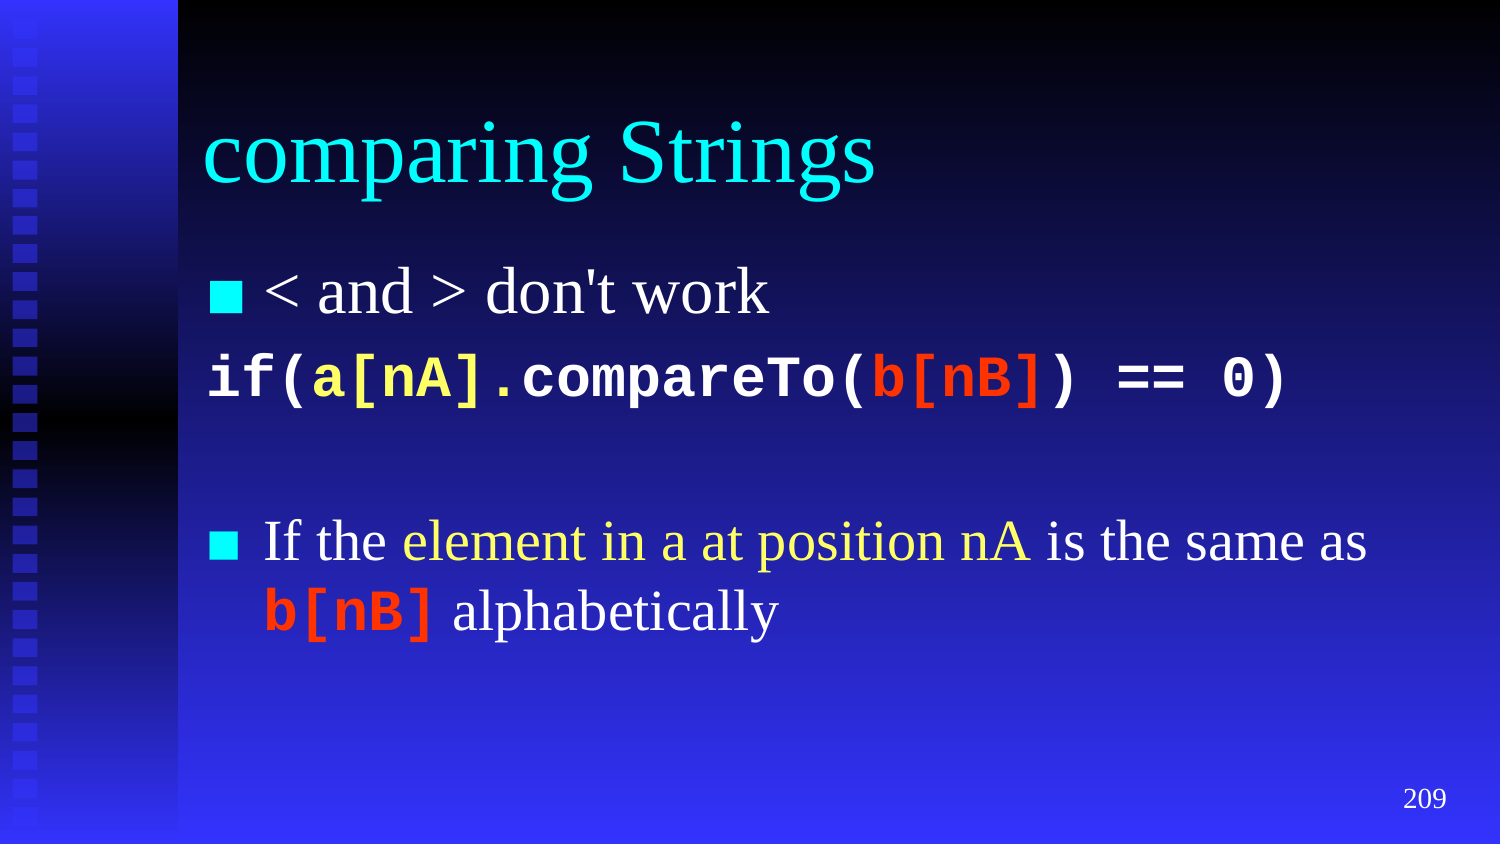

# comparing Strings
< and > don't work
if(a[nA].compareTo(b[nB]) == 0)

If the element in a at position nA is the same as b[nB] alphabetically
209